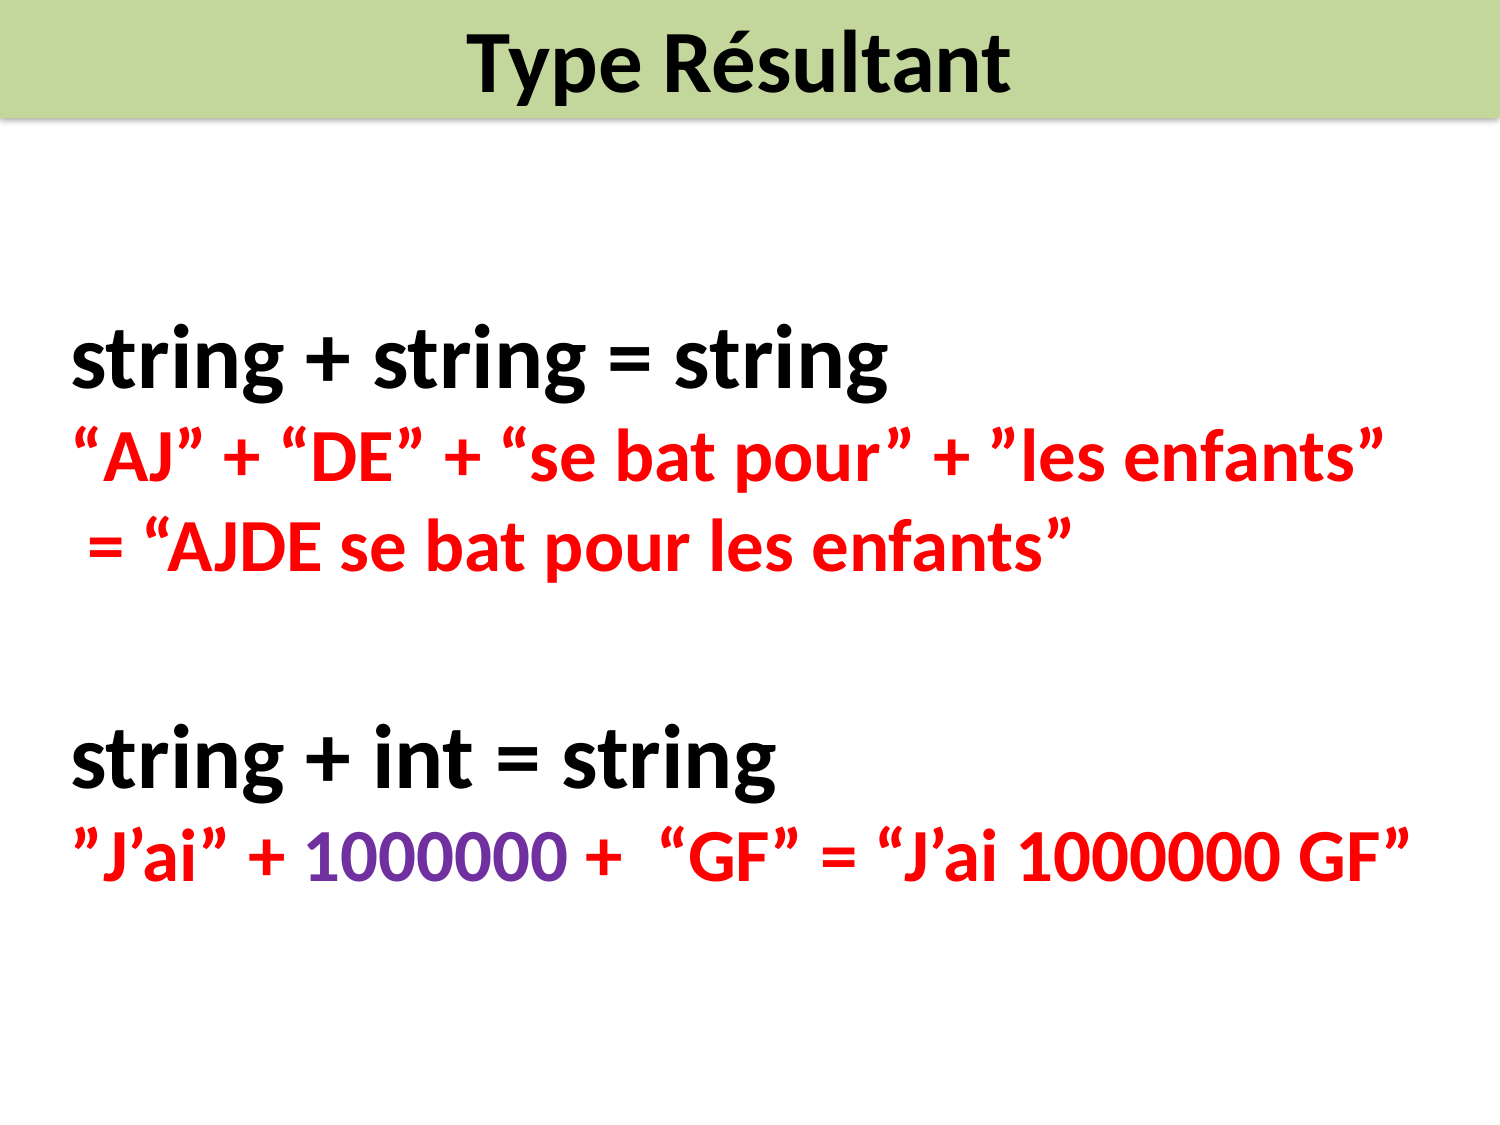

Type Résultant
string + string = string
“AJ” + “DE” + “se bat pour” + ”les enfants”
 = “AJDE se bat pour les enfants”

string + int = string
”J’ai” + 1000000 +  “GF” = “J’ai 1000000 GF”